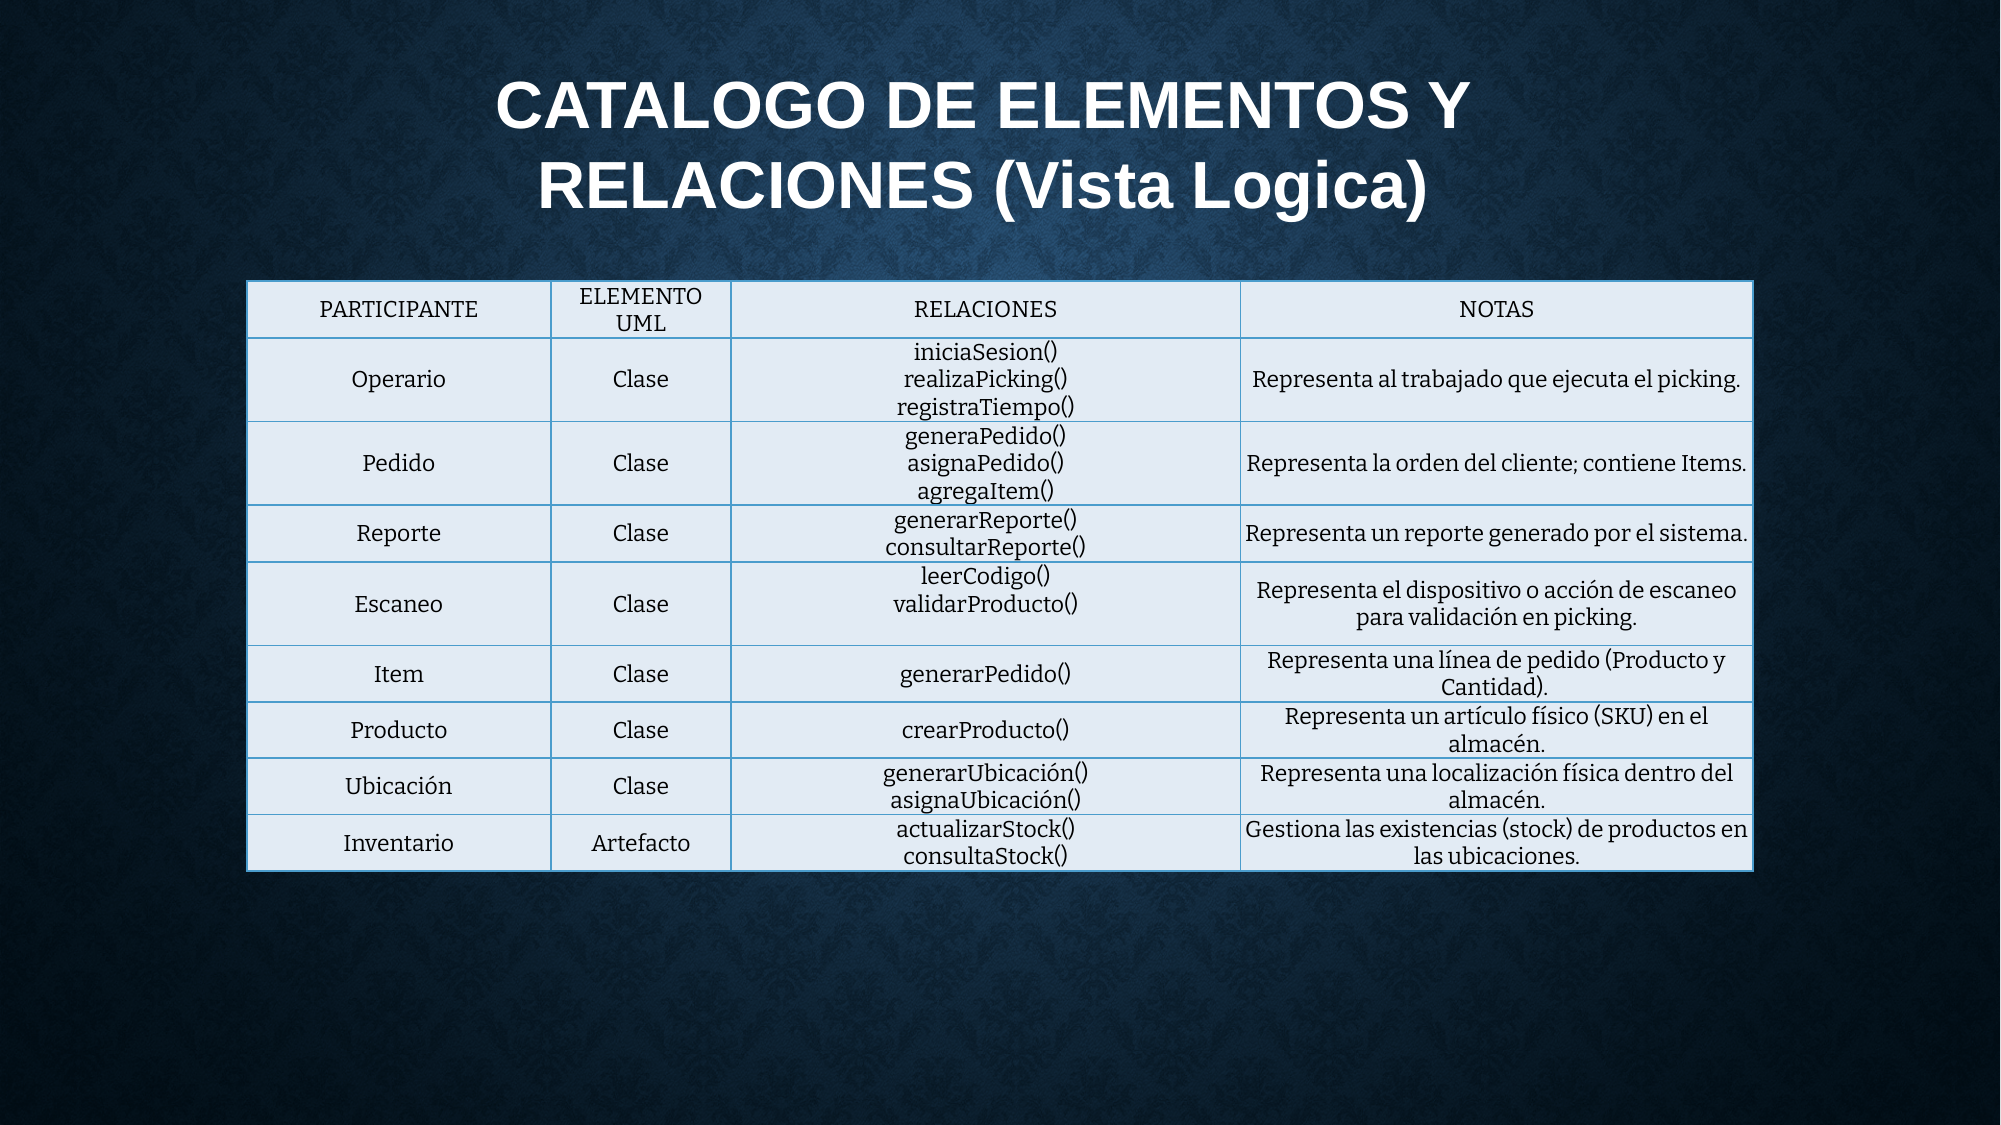

CATALOGO DE ELEMENTOS Y RELACIONES (Vista Logica)
| PARTICIPANTE | ELEMENTO UML | RELACIONES | NOTAS |
| --- | --- | --- | --- |
| Operario | Clase | iniciaSesion() realizaPicking() registraTiempo() | Representa al trabajado que ejecuta el picking. |
| Pedido | Clase | generaPedido() asignaPedido() agregaItem() | Representa la orden del cliente; contiene Items. |
| Reporte | Clase | generarReporte() consultarReporte() | Representa un reporte generado por el sistema. |
| Escaneo | Clase | leerCodigo() validarProducto() | Representa el dispositivo o acción de escaneo para validación en picking. |
| Item | Clase | generarPedido() | Representa una línea de pedido (Producto y Cantidad). |
| Producto | Clase | crearProducto() | Representa un artículo físico (SKU) en el almacén. |
| Ubicación | Clase | generarUbicación() asignaUbicación() | Representa una localización física dentro del almacén. |
| Inventario | Artefacto | actualizarStock() consultaStock() | Gestiona las existencias (stock) de productos en las ubicaciones. |